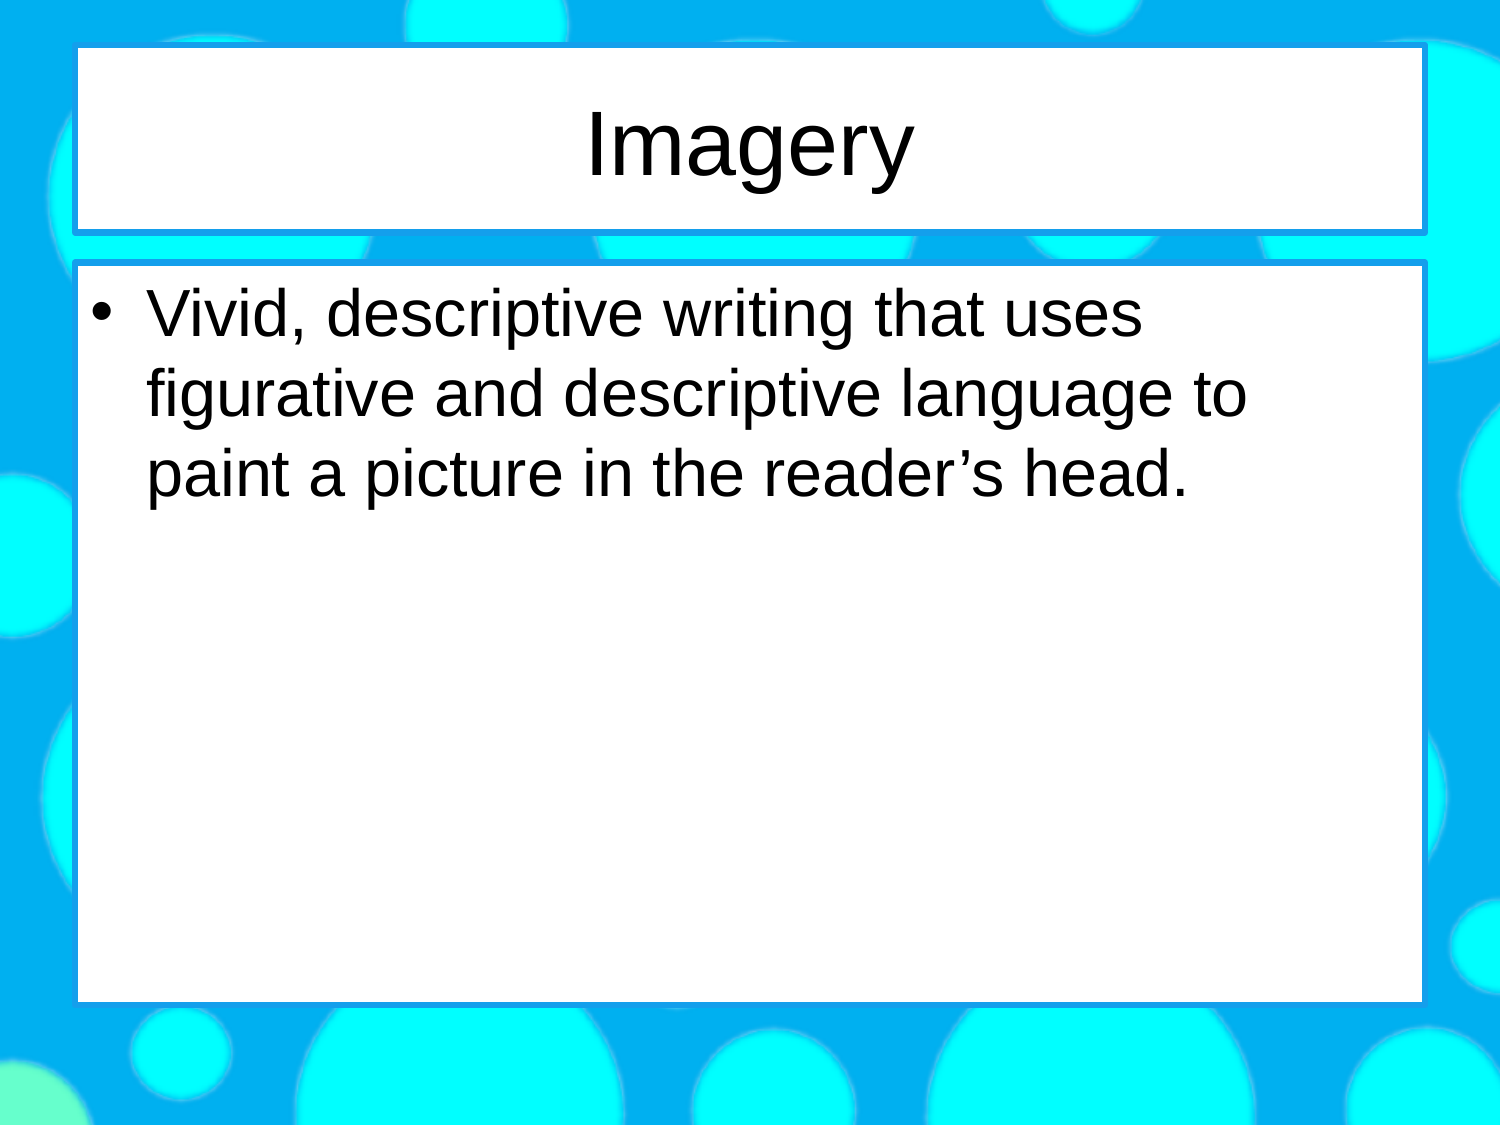

# Imagery
Vivid, descriptive writing that uses figurative and descriptive language to paint a picture in the reader’s head.